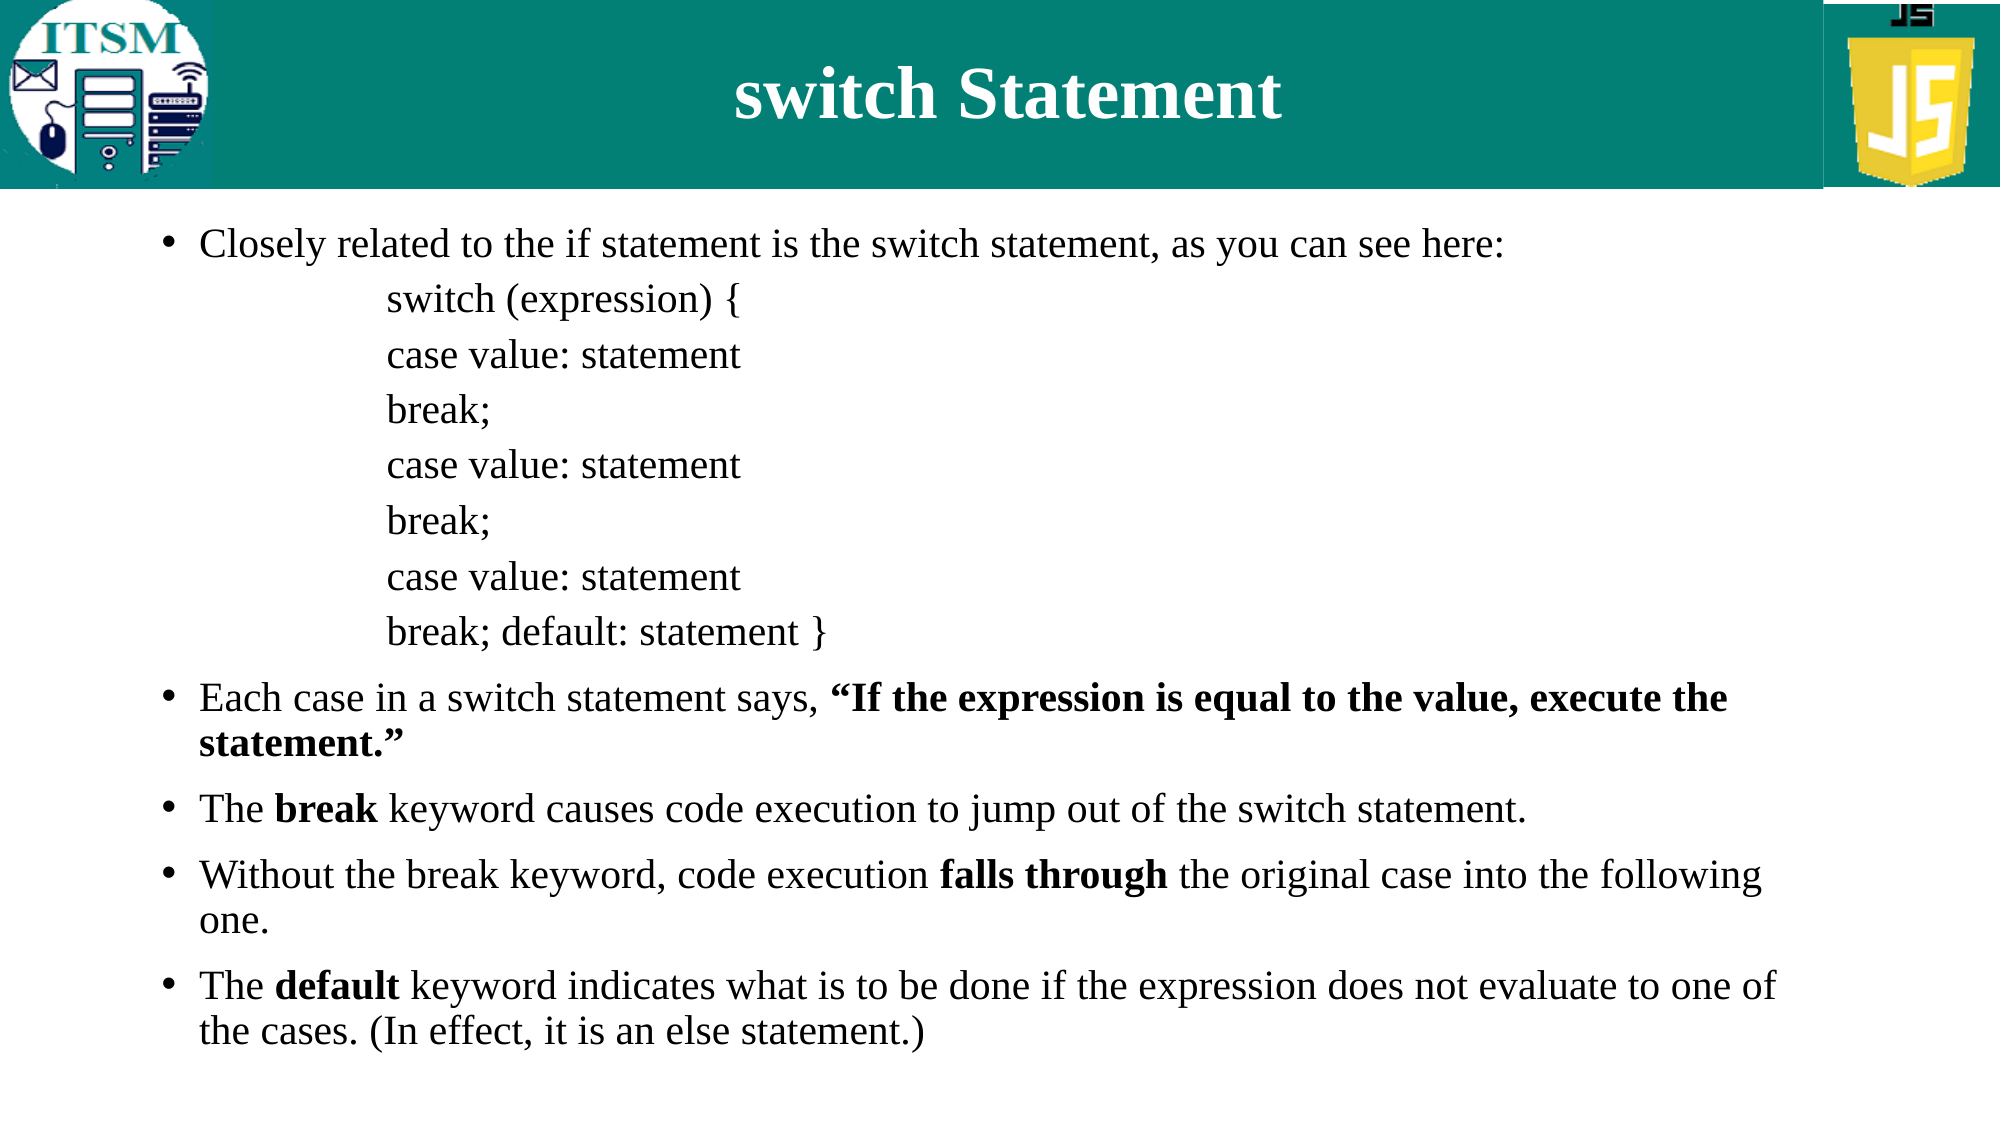

# switch Statement
Closely related to the if statement is the switch statement, as you can see here:
	switch (expression) {
	case value: statement
	break;
	case value: statement
	break;
	case value: statement
	break; default: statement }
Each case in a switch statement says, “If the expression is equal to the value, execute the statement.”
The break keyword causes code execution to jump out of the switch statement.
Without the break keyword, code execution falls through the original case into the following one.
The default keyword indicates what is to be done if the expression does not evaluate to one of the cases. (In effect, it is an else statement.)